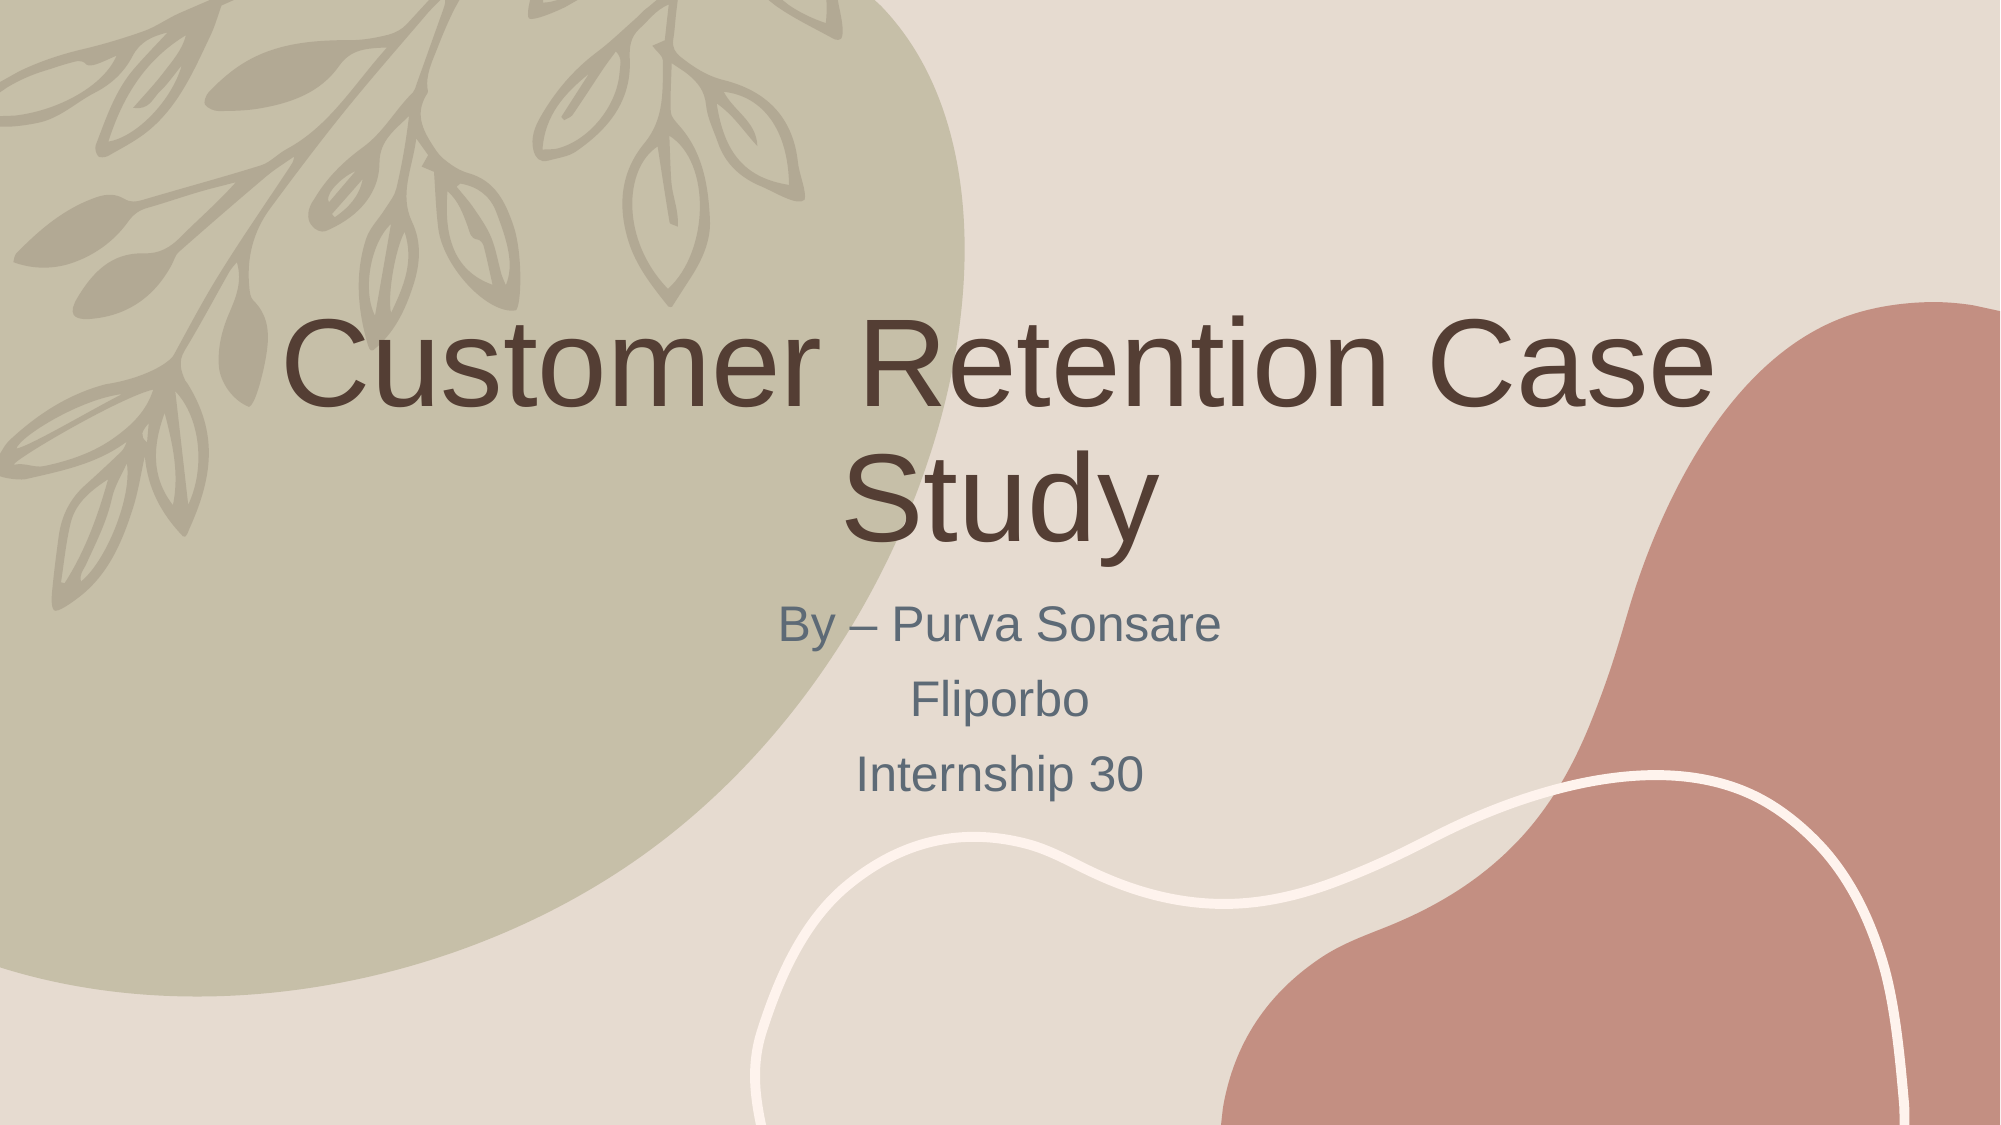

# Customer Retention Case Study
By – Purva Sonsare
Fliporbo
Internship 30